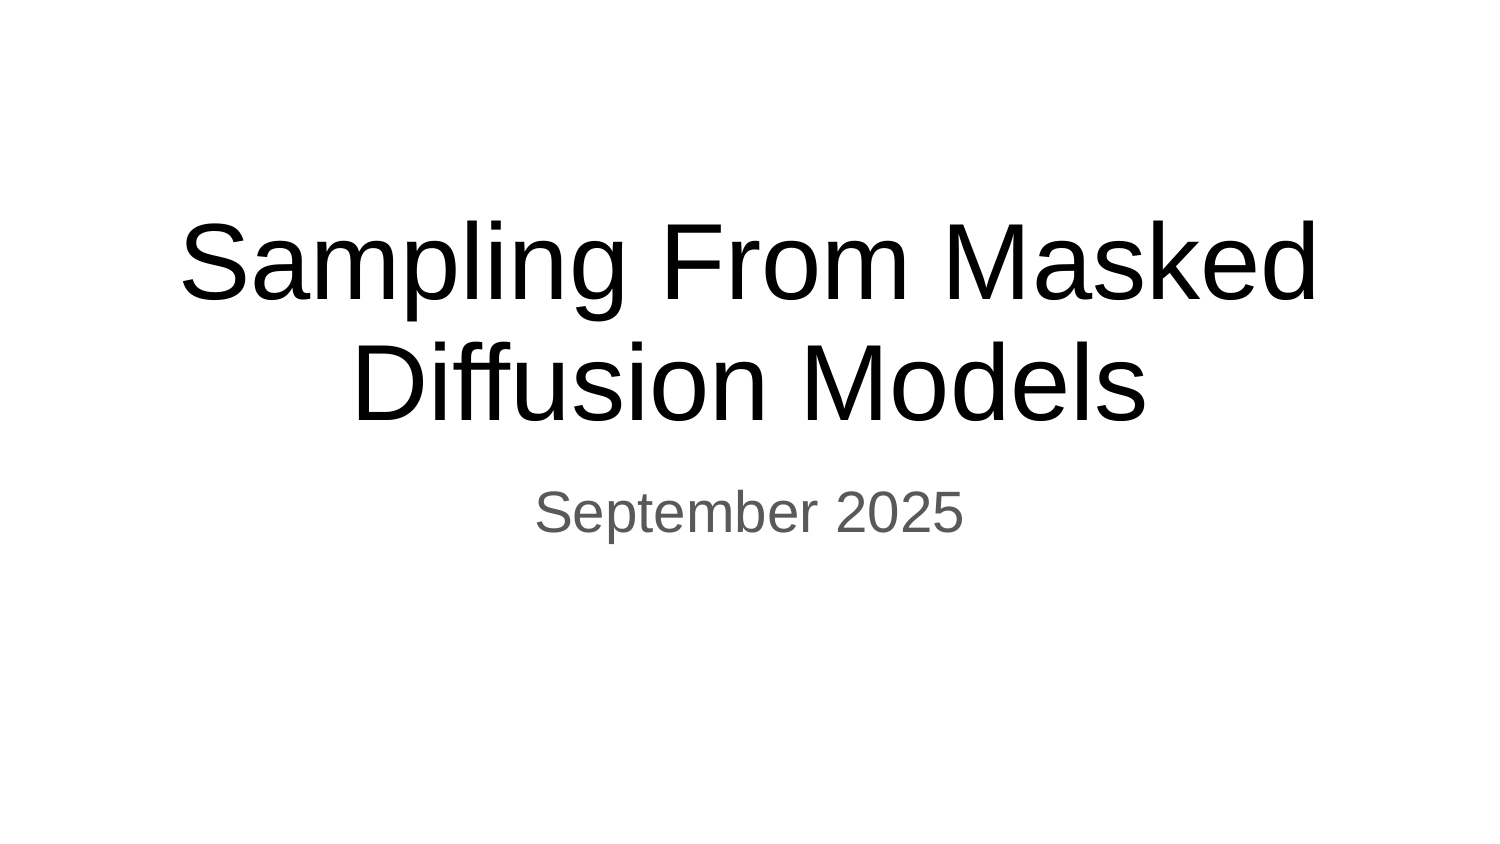

# Sampling From Masked Diffusion Models
September 2025